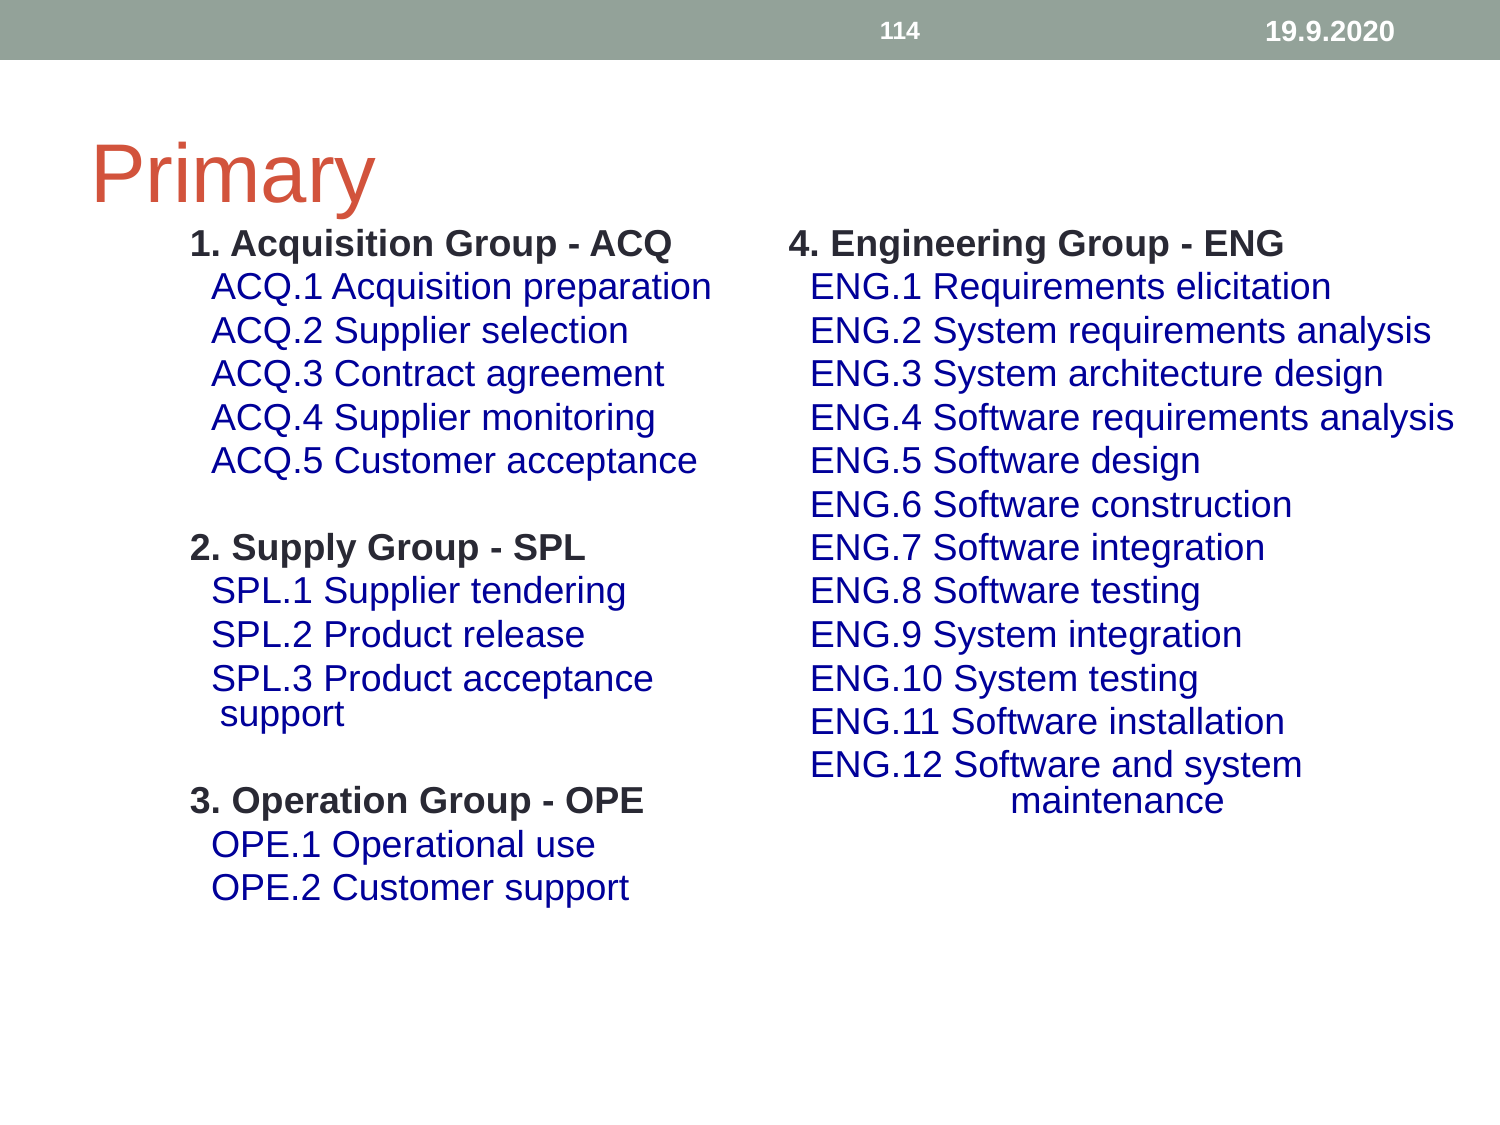

114
19.9.2020
# Primary
1. Acquisition Group - ACQ
  ACQ.1 Acquisition preparation
  ACQ.2 Supplier selection
  ACQ.3 Contract agreement
  ACQ.4 Supplier monitoring
  ACQ.5 Customer acceptance

2. Supply Group - SPL
  SPL.1 Supplier tendering
  SPL.2 Product release
  SPL.3 Product acceptance 	support

3. Operation Group - OPE
  OPE.1 Operational use
  OPE.2 Customer support
4. Engineering Group - ENG
  ENG.1 Requirements elicitation
  ENG.2 System requirements analysis
  ENG.3 System architecture design
  ENG.4 Software requirements analysis
  ENG.5 Software design
  ENG.6 Software construction
  ENG.7 Software integration
  ENG.8 Software testing
  ENG.9 System integration
  ENG.10 System testing
  ENG.11 Software installation
  ENG.12 Software and system 		    maintenance